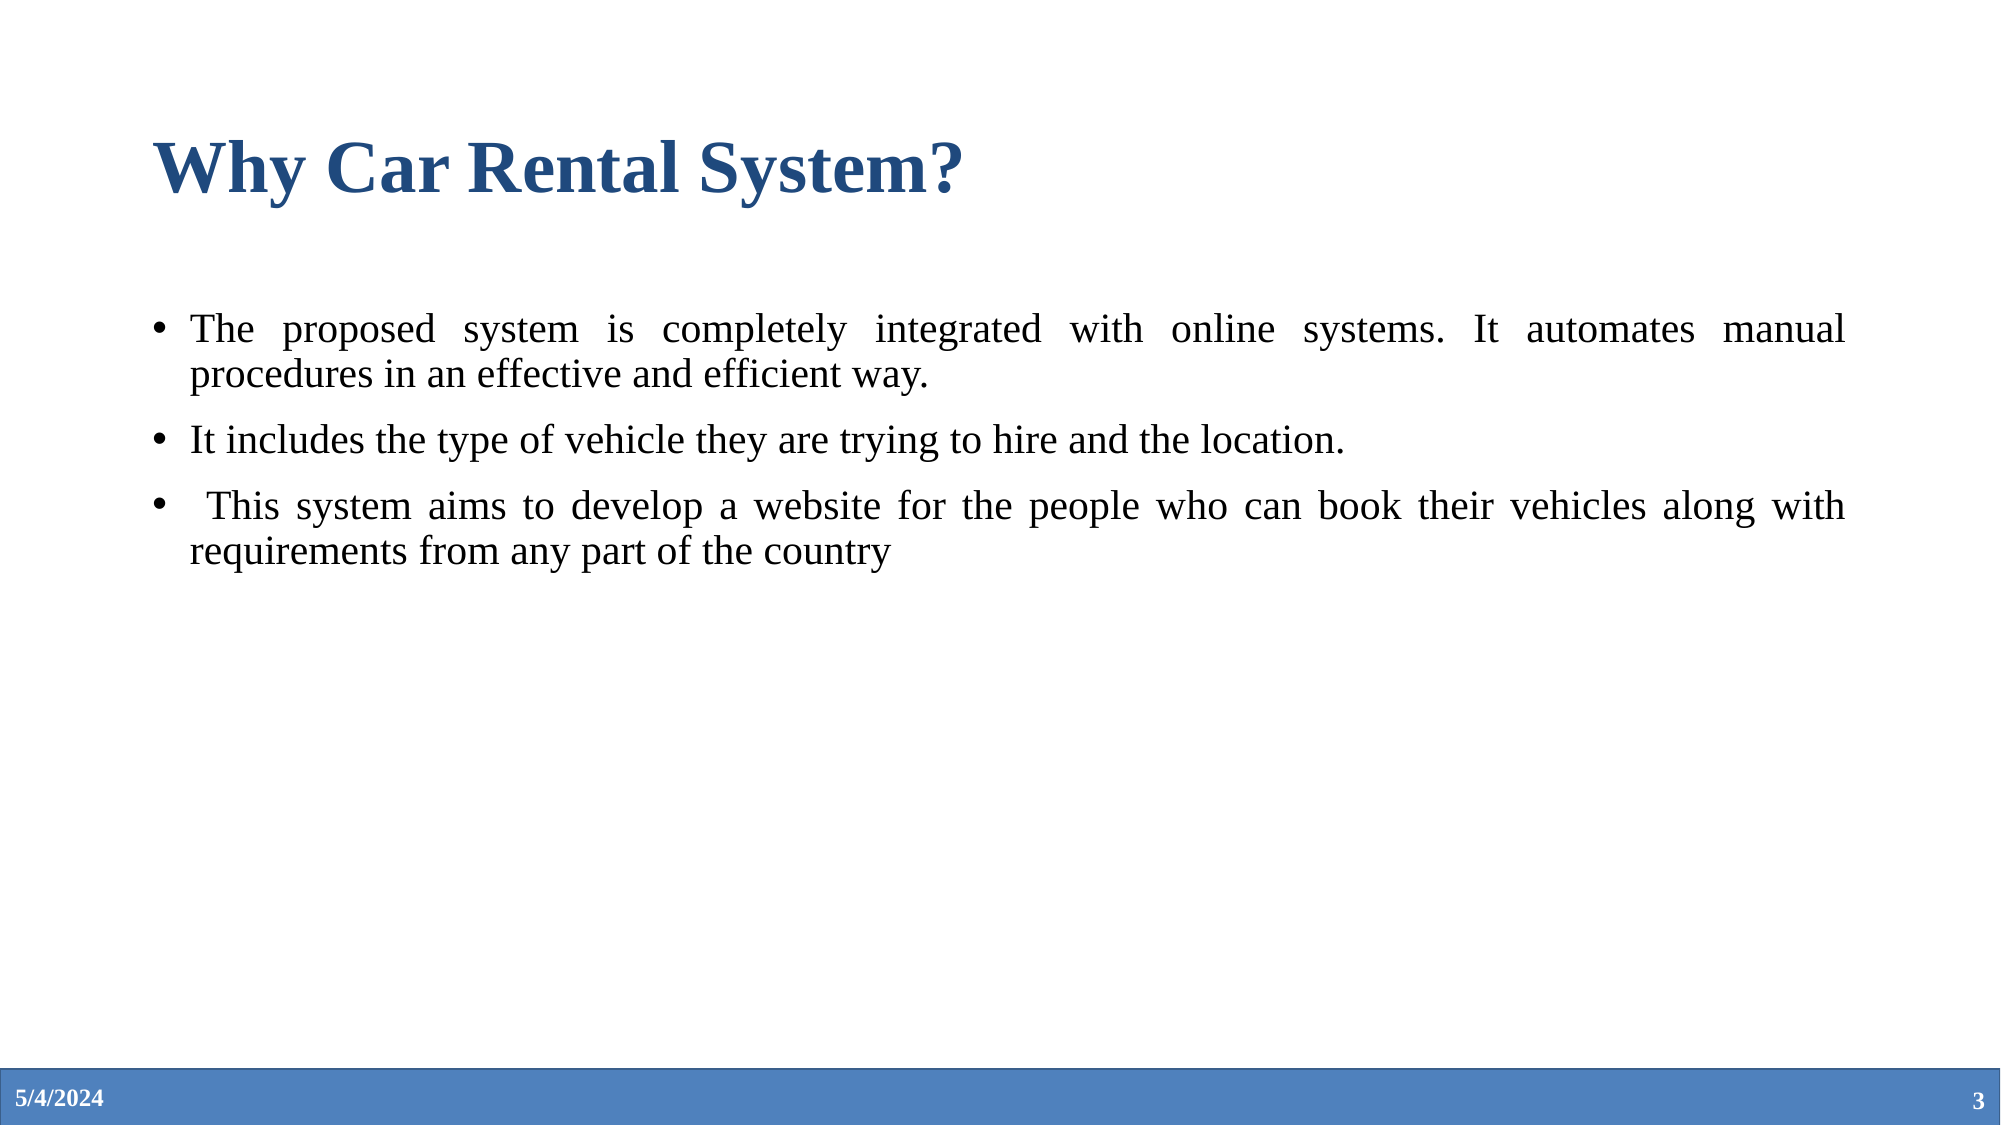

# Why Car Rental System?
The proposed system is completely integrated with online systems. It automates manual procedures in an effective and efficient way.
It includes the type of vehicle they are trying to hire and the location.
 This system aims to develop a website for the people who can book their vehicles along with requirements from any part of the country

5/4/2024
3